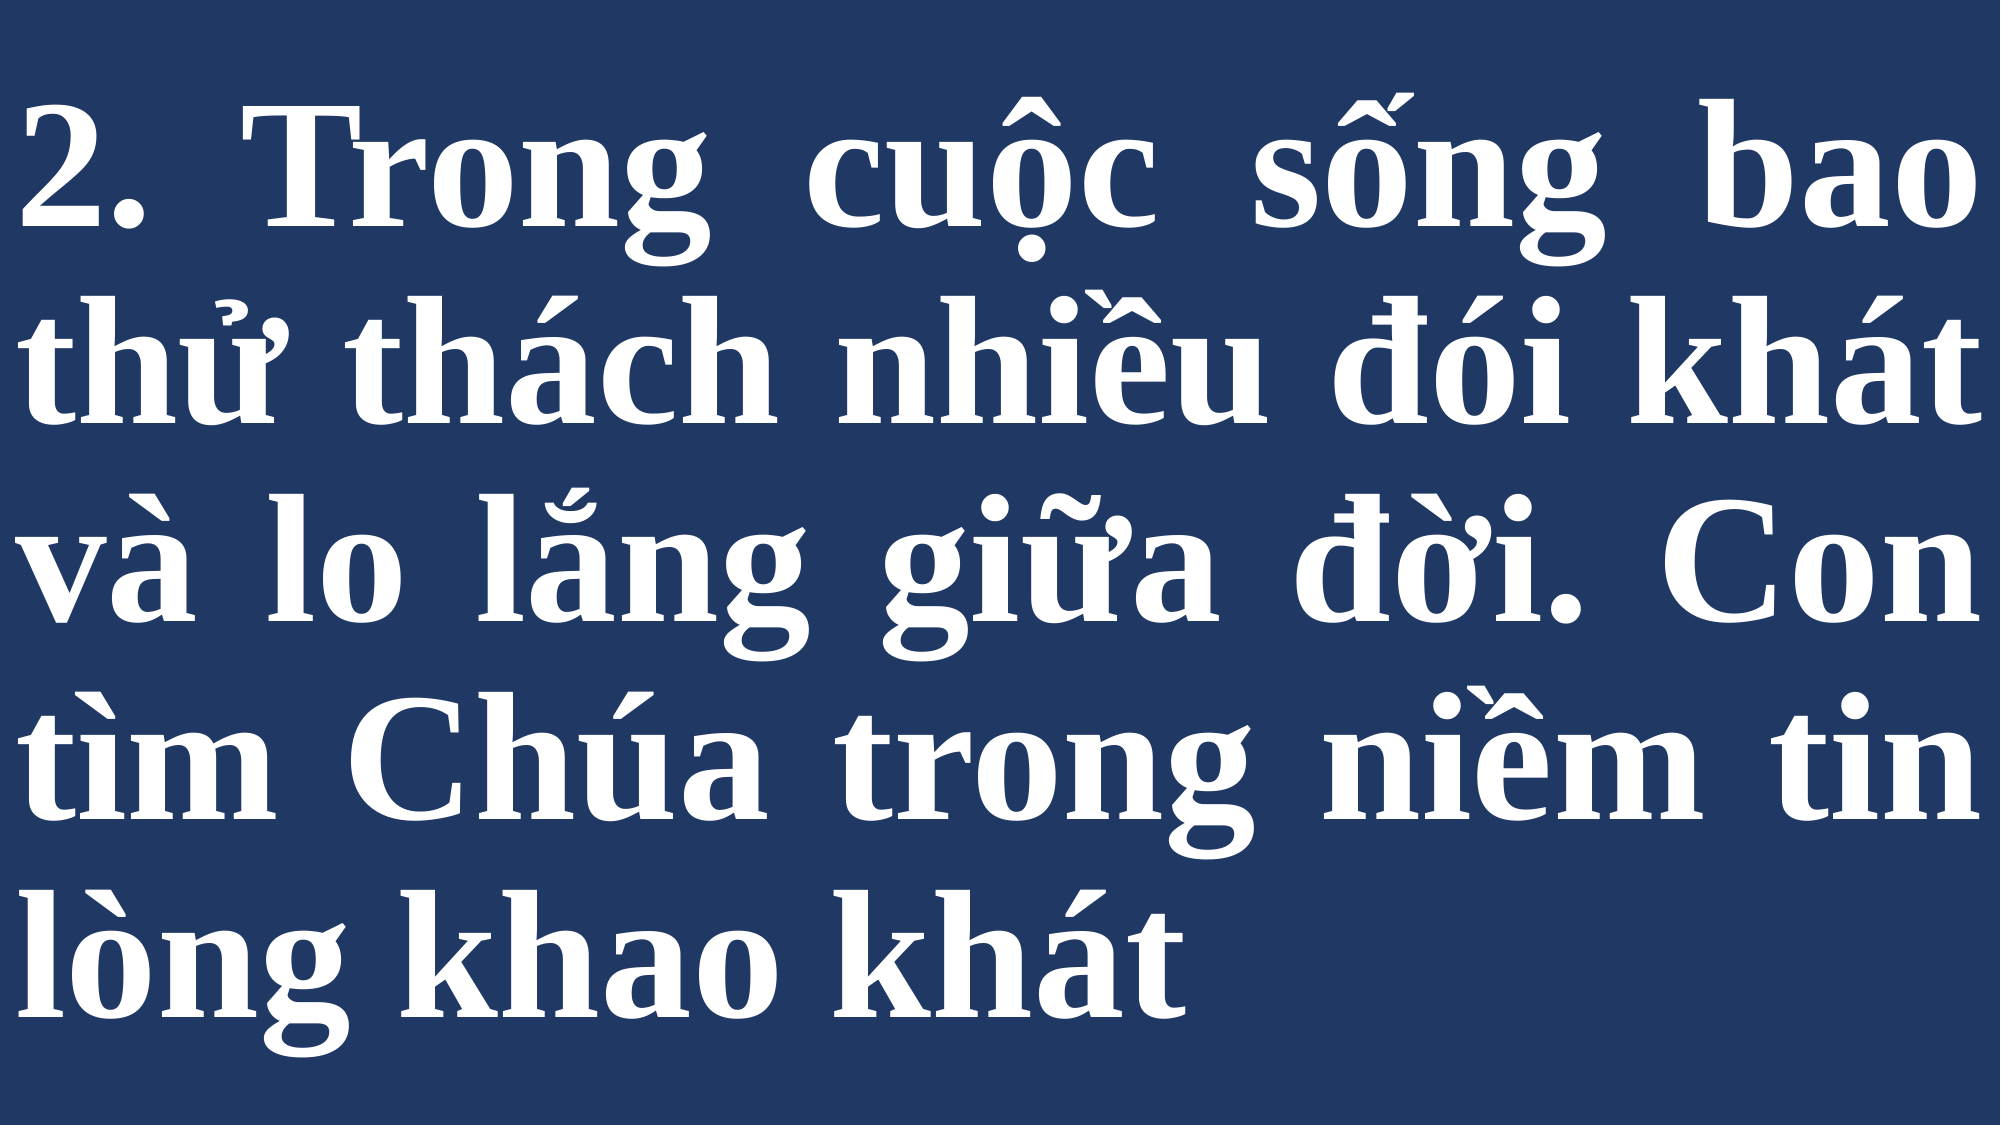

# 2. Trong cuộc sống bao thử thách nhiều đói khát và lo lắng giữa đời. Con tìm Chúa trong niềm tin lòng khao khát